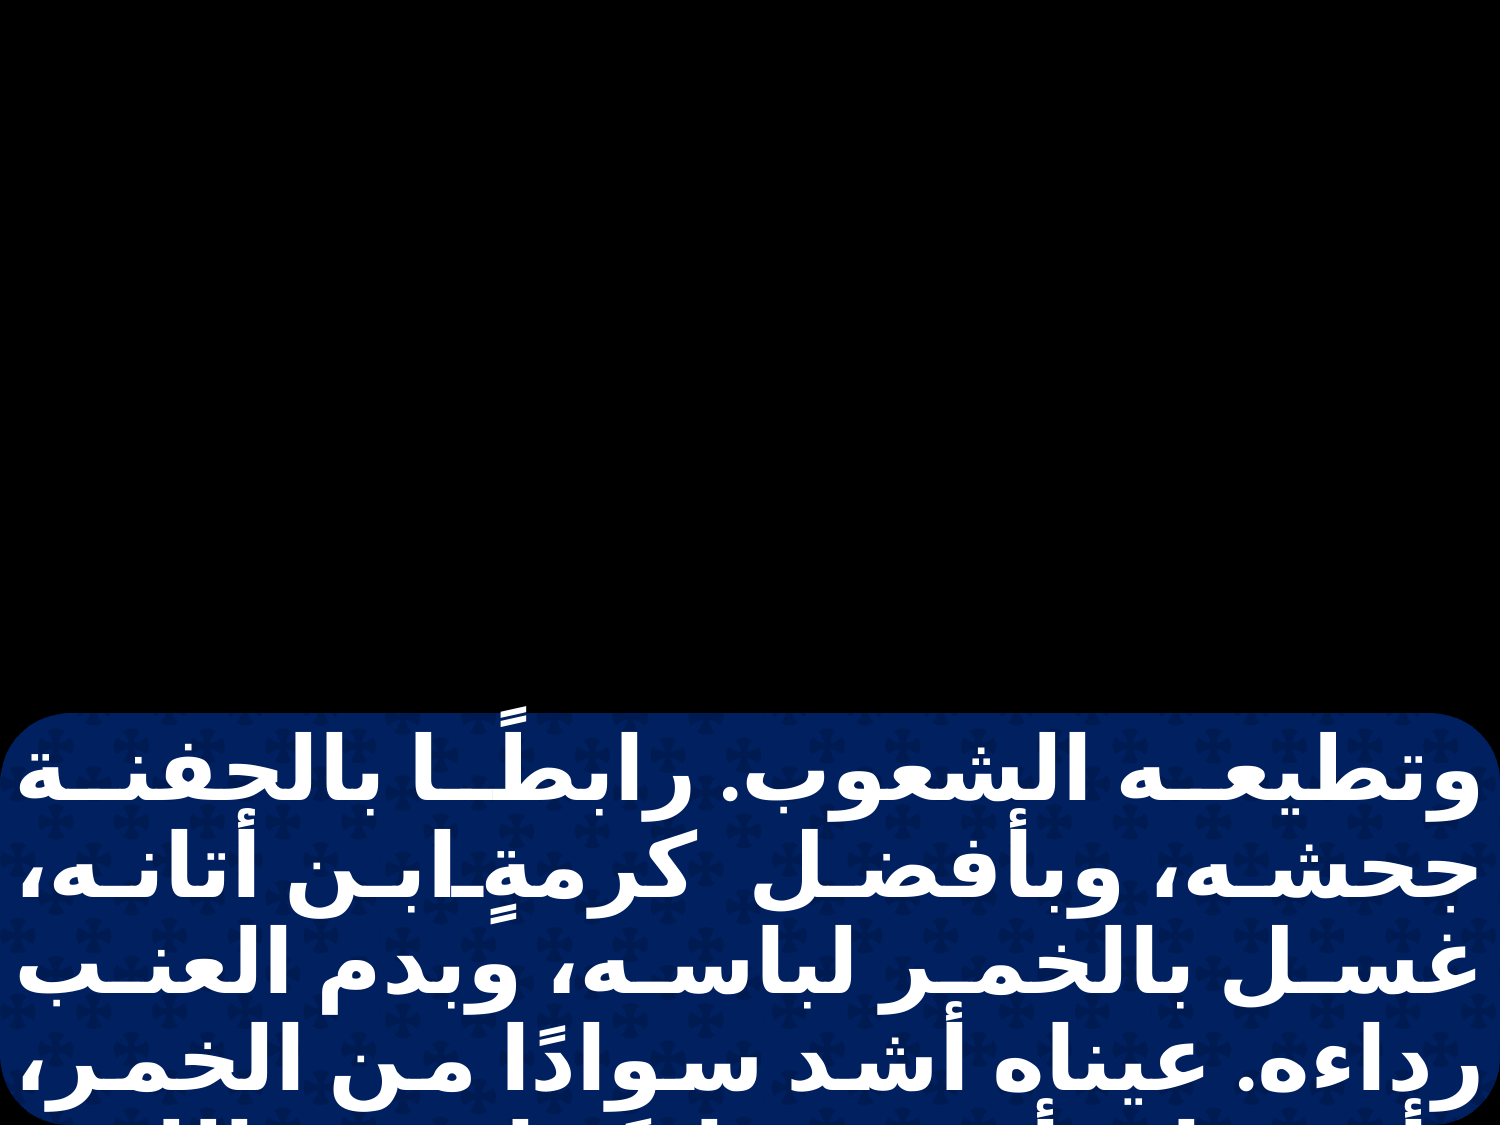

وتطيعه الشعوب. رابطًا بالجفنة جحشه، وبأفضل كرمةٍ ابن أتانه، غسل بالخمر لباسه، وبدم العنب رداءه. عيناه أشد سوادًا من الخمر، وأسنانه أشد بياضًا من اللبن. زبولون، عند سواحل البحر يسكن،